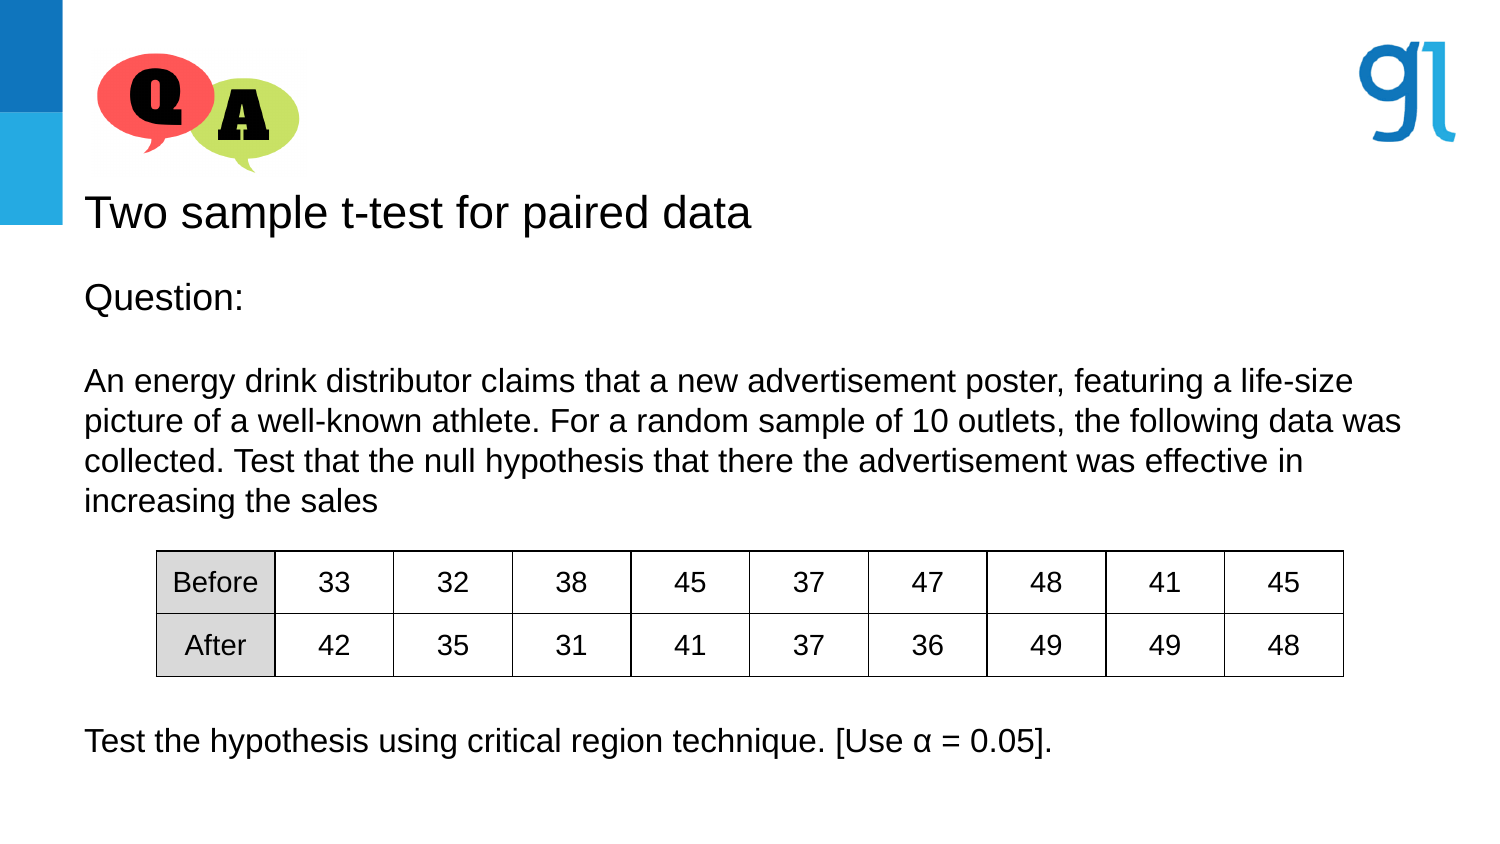

Two sample t-test for paired data
Question:
An energy drink distributor claims that a new advertisement poster, featuring a life-size picture of a well-known athlete. For a random sample of 10 outlets, the following data was collected. Test that the null hypothesis that there the advertisement was effective in increasing the sales

Test the hypothesis using critical region technique. [Use α = 0.05].
| Before | 33 | 32 | 38 | 45 | 37 | 47 | 48 | 41 | 45 |
| --- | --- | --- | --- | --- | --- | --- | --- | --- | --- |
| After | 42 | 35 | 31 | 41 | 37 | 36 | 49 | 49 | 48 |